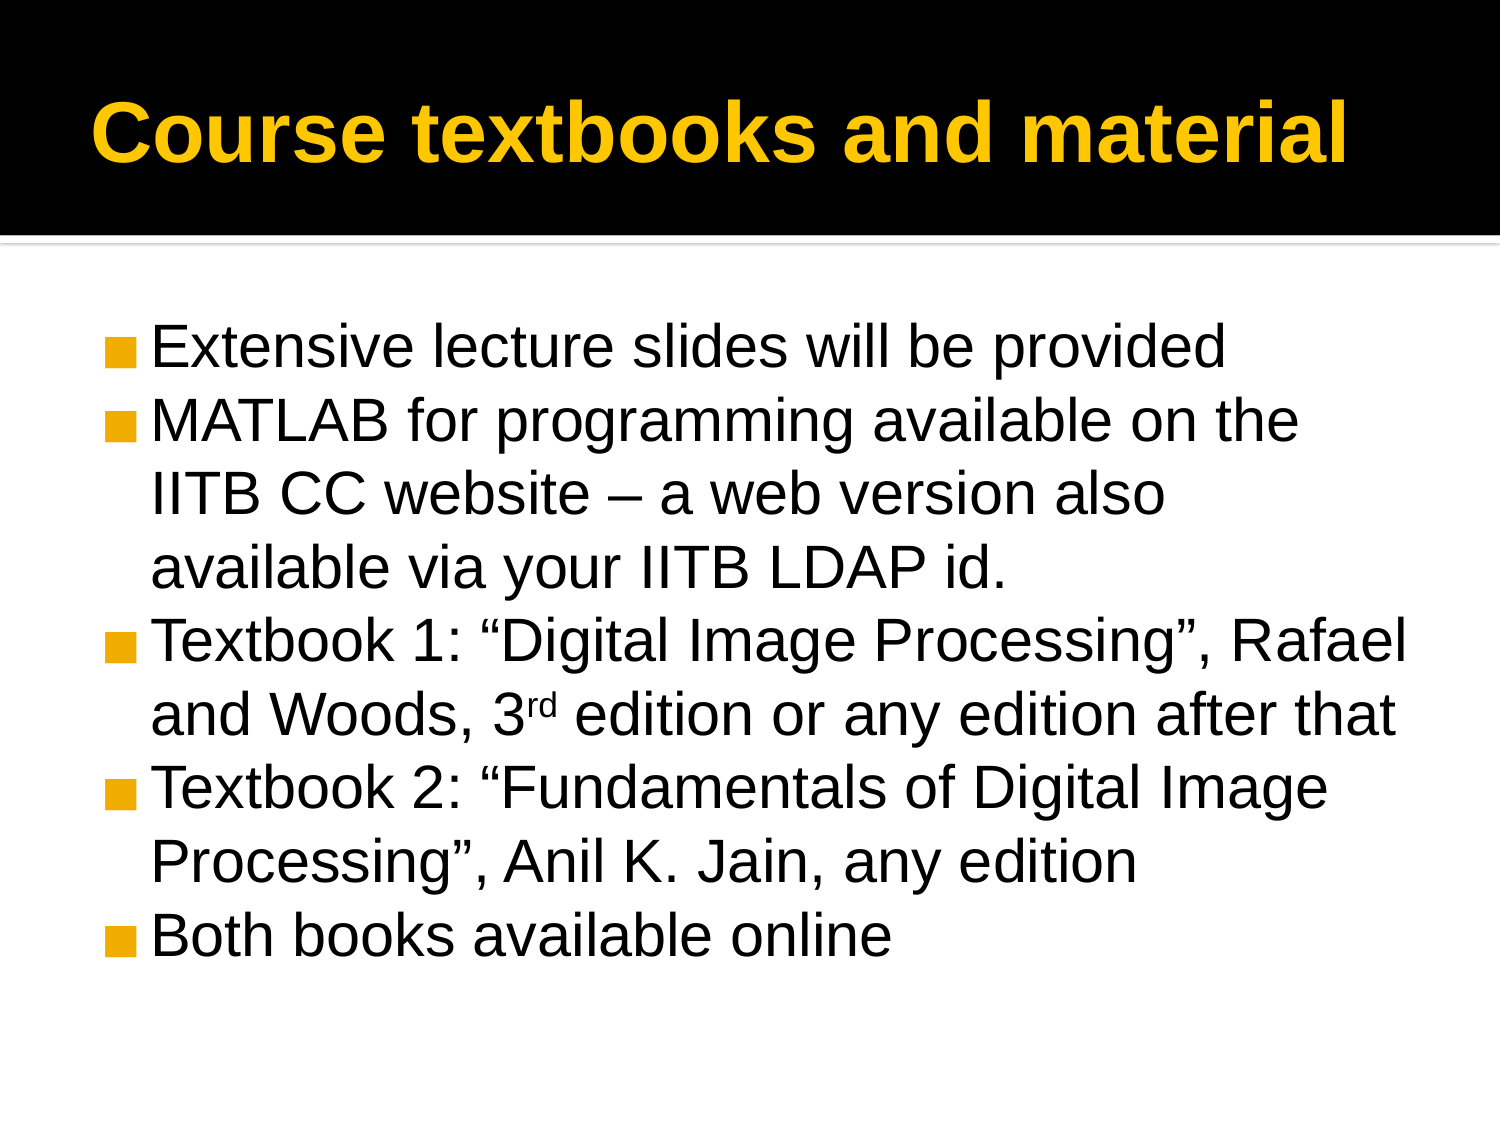

# Course textbooks and material
Extensive lecture slides will be provided
MATLAB for programming available on the IITB CC website – a web version also available via your IITB LDAP id.
Textbook 1: “Digital Image Processing”, Rafael and Woods, 3rd edition or any edition after that
Textbook 2: “Fundamentals of Digital Image Processing”, Anil K. Jain, any edition
Both books available online